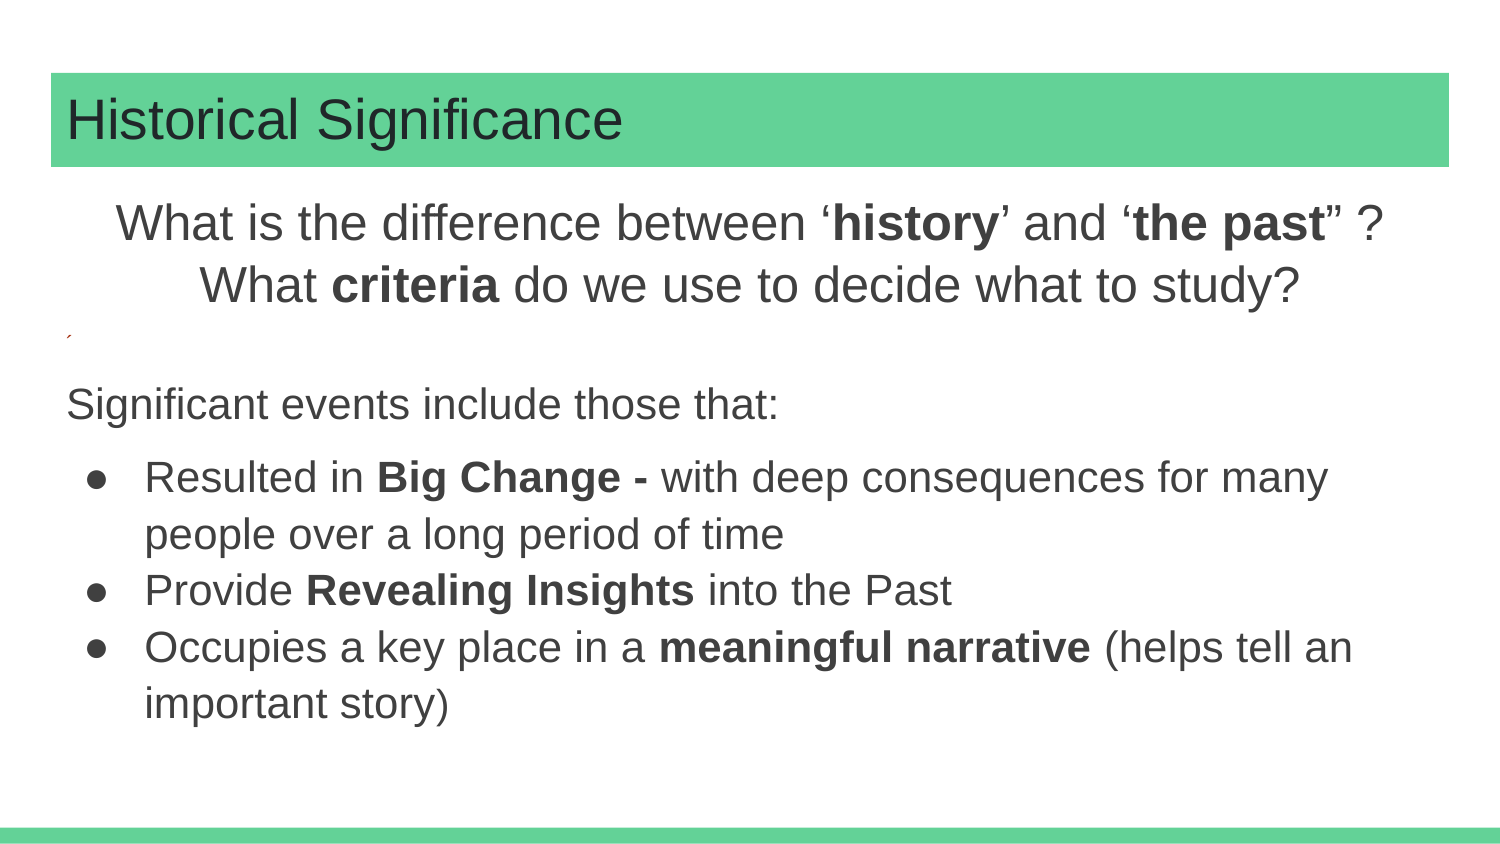

# Historical Significance
What is the difference between ‘history’ and ‘the past” ?
What criteria do we use to decide what to study?
´
Significant events include those that:
Resulted in Big Change - with deep consequences for many people over a long period of time
Provide Revealing Insights into the Past
Occupies a key place in a meaningful narrative (helps tell an important story)